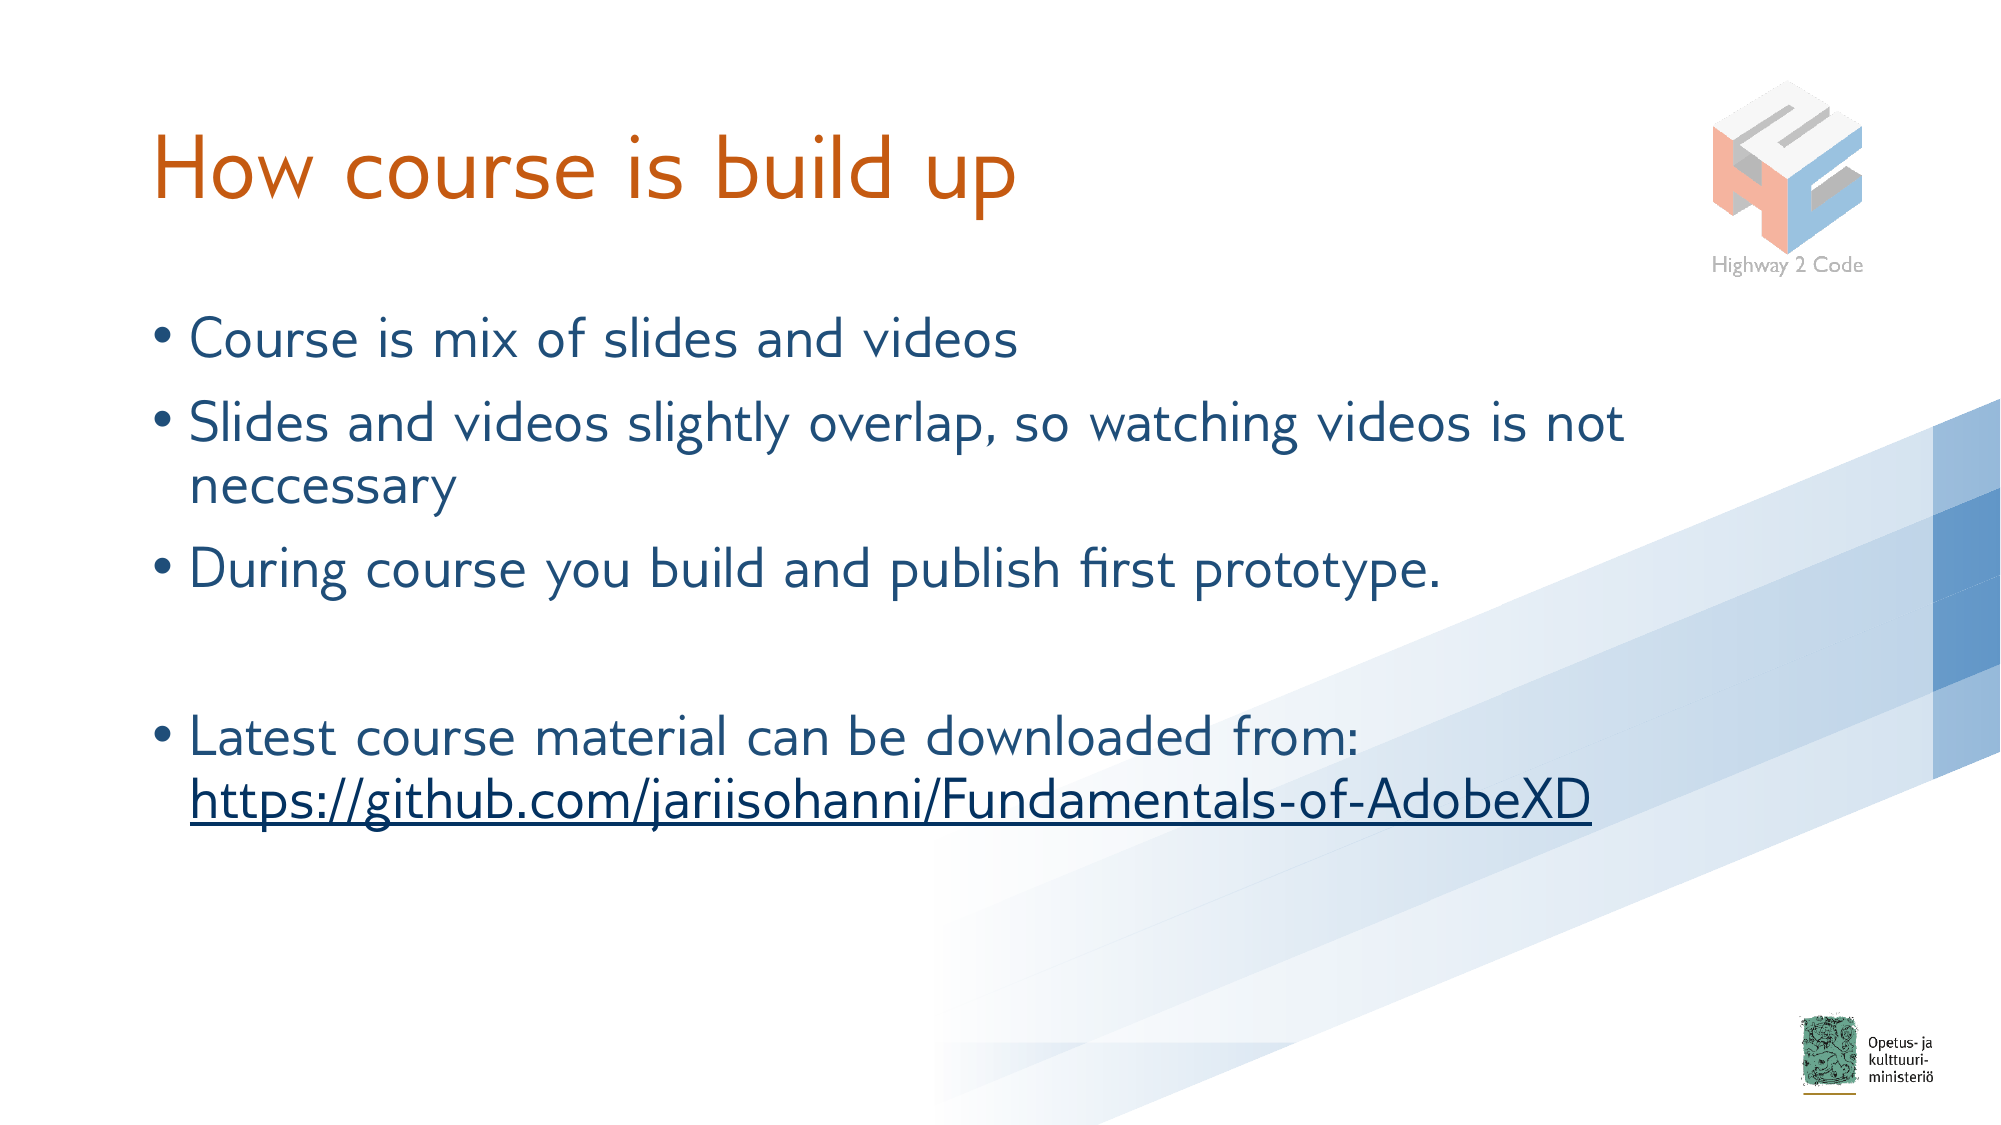

# How course is build up
Course is mix of slides and videos
Slides and videos slightly overlap, so watching videos is not neccessary
During course you build and publish first prototype.

Latest course material can be downloaded from:
https://github.com/jariisohanni/Fundamentals-of-AdobeXD